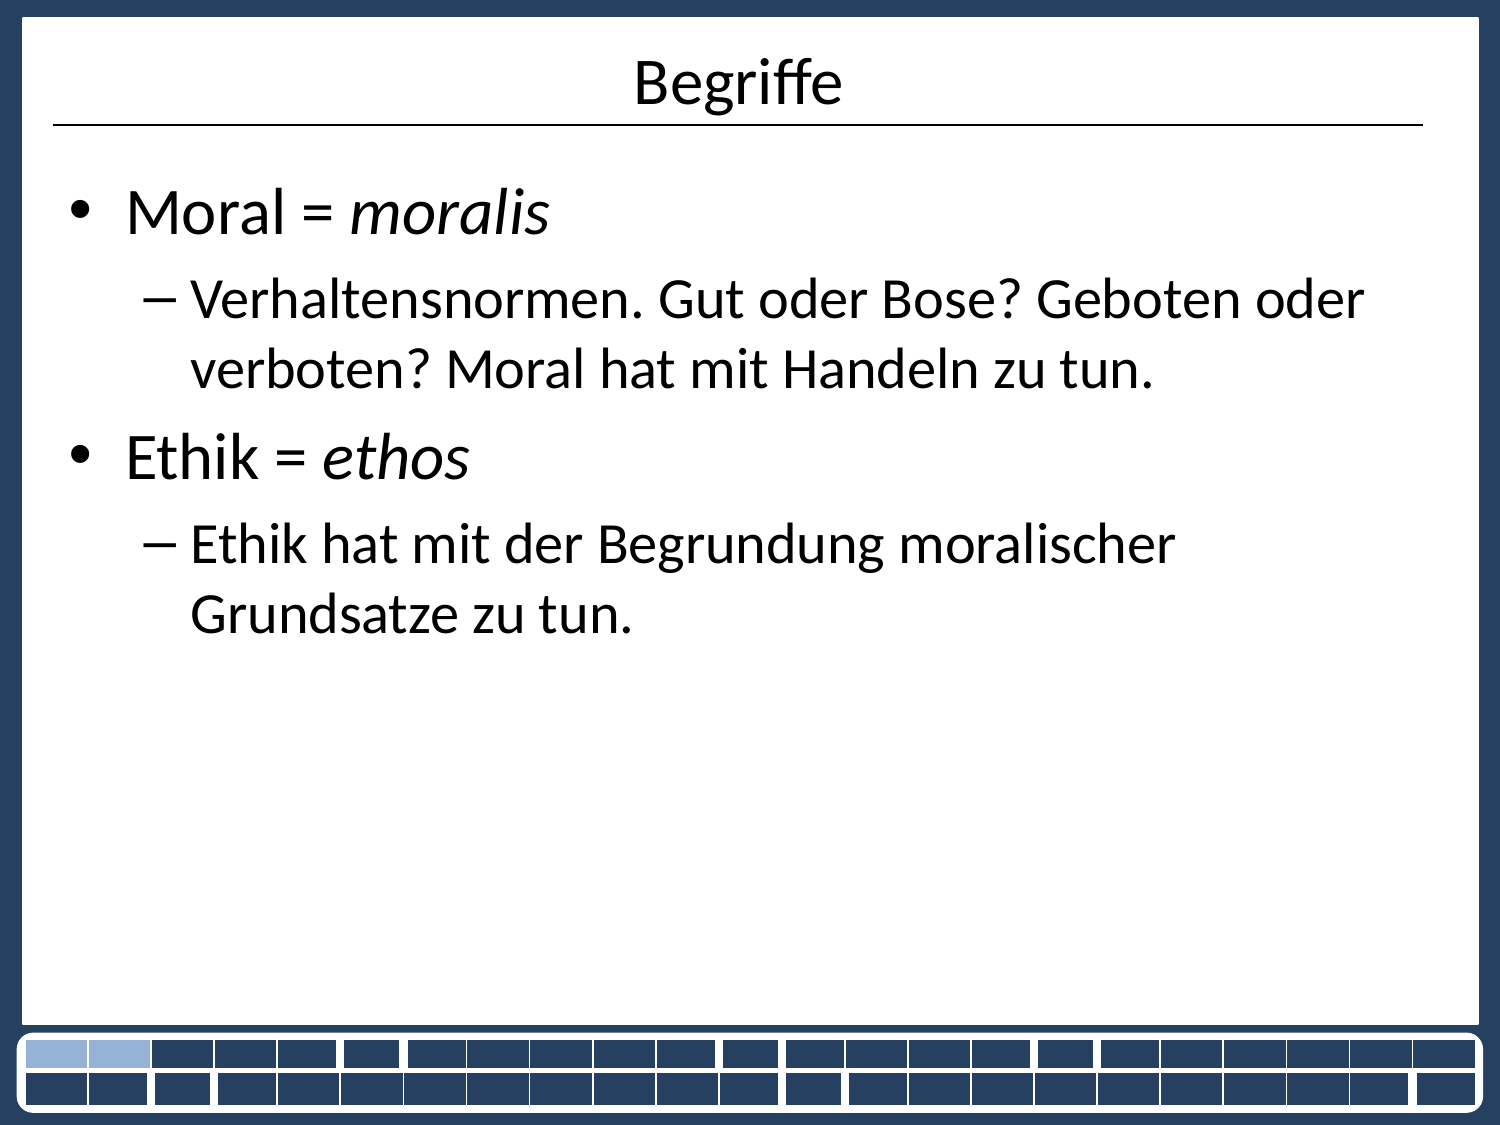

# Begriffe
Moral = moralis
Verhaltensnormen. Gut oder Bose? Geboten oder verboten? Moral hat mit Handeln zu tun.
Ethik = ethos
Ethik hat mit der Begrundung moralischer Grundsatze zu tun.

|  |  |  |  |  |  |  |  |  |  |  |  |  |  |  |  |  |  |  |  |  |  |  |
| --- | --- | --- | --- | --- | --- | --- | --- | --- | --- | --- | --- | --- | --- | --- | --- | --- | --- | --- | --- | --- | --- | --- |
|  |  |  |  |  |  |  |  |  |  |  |  |  |  |  |  |  |  |  |  |  |  |  |
10.12.2013
10